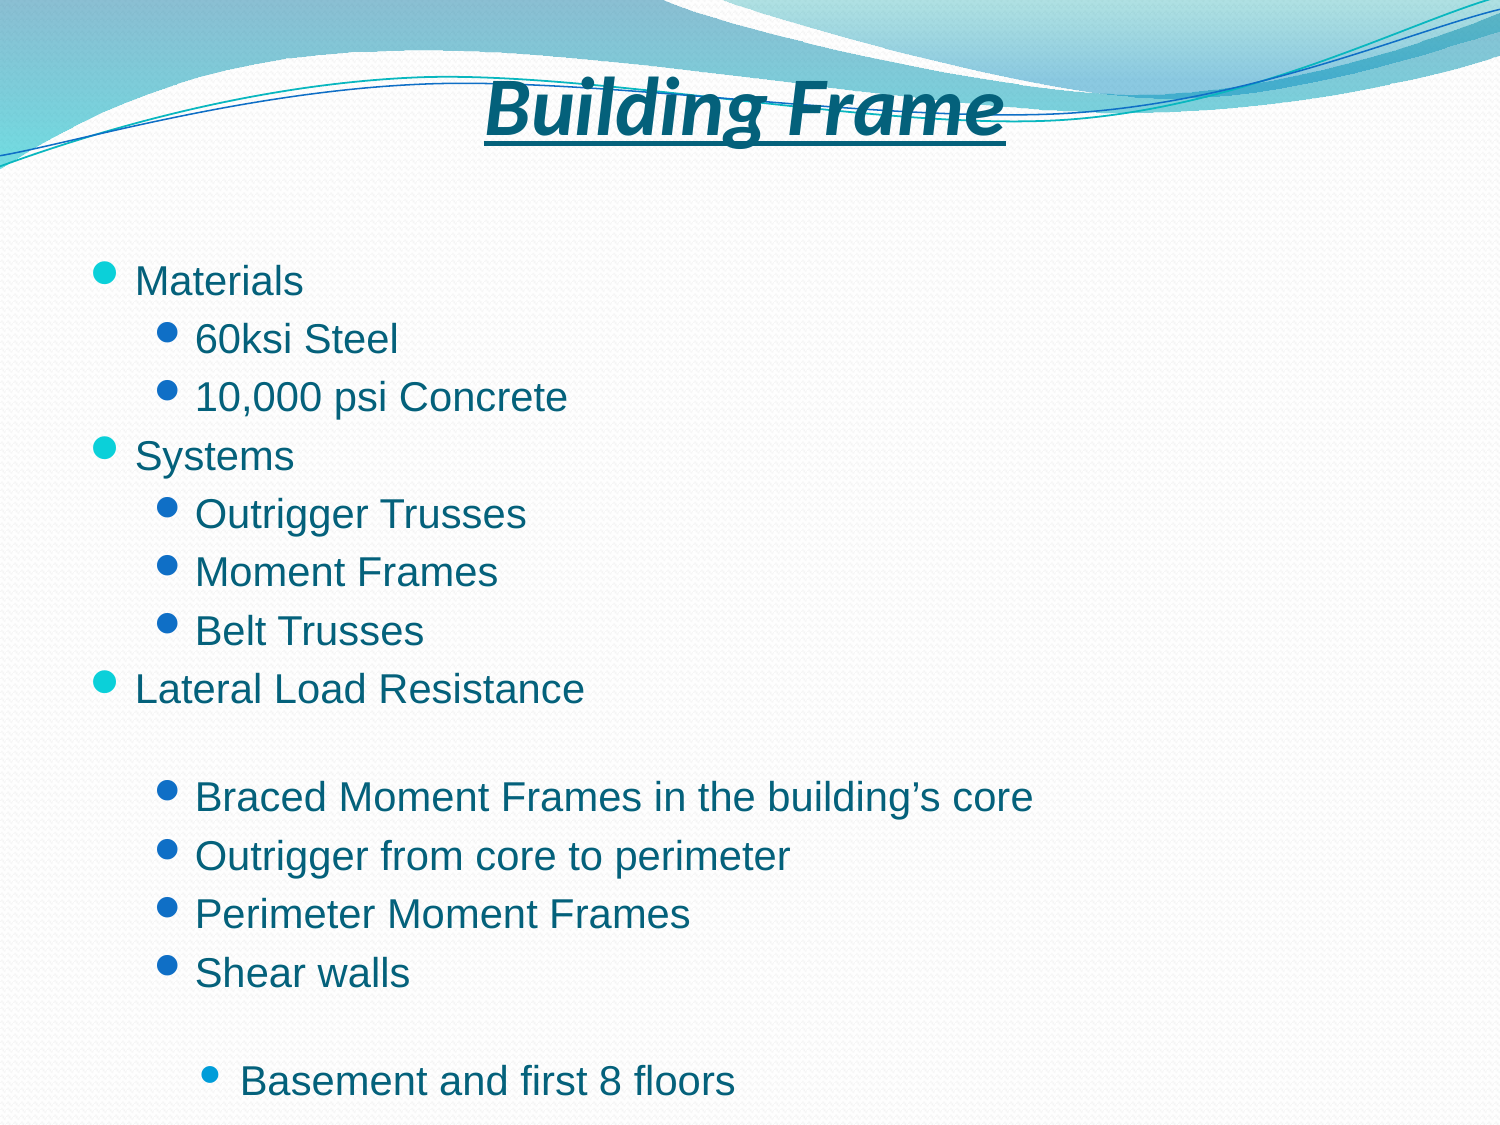

# Building Frame
Materials
60ksi Steel
10,000 psi Concrete
Systems
Outrigger Trusses
Moment Frames
Belt Trusses
Lateral Load Resistance
Braced Moment Frames in the building’s core
Outrigger from core to perimeter
Perimeter Moment Frames
Shear walls
Basement and first 8 floors